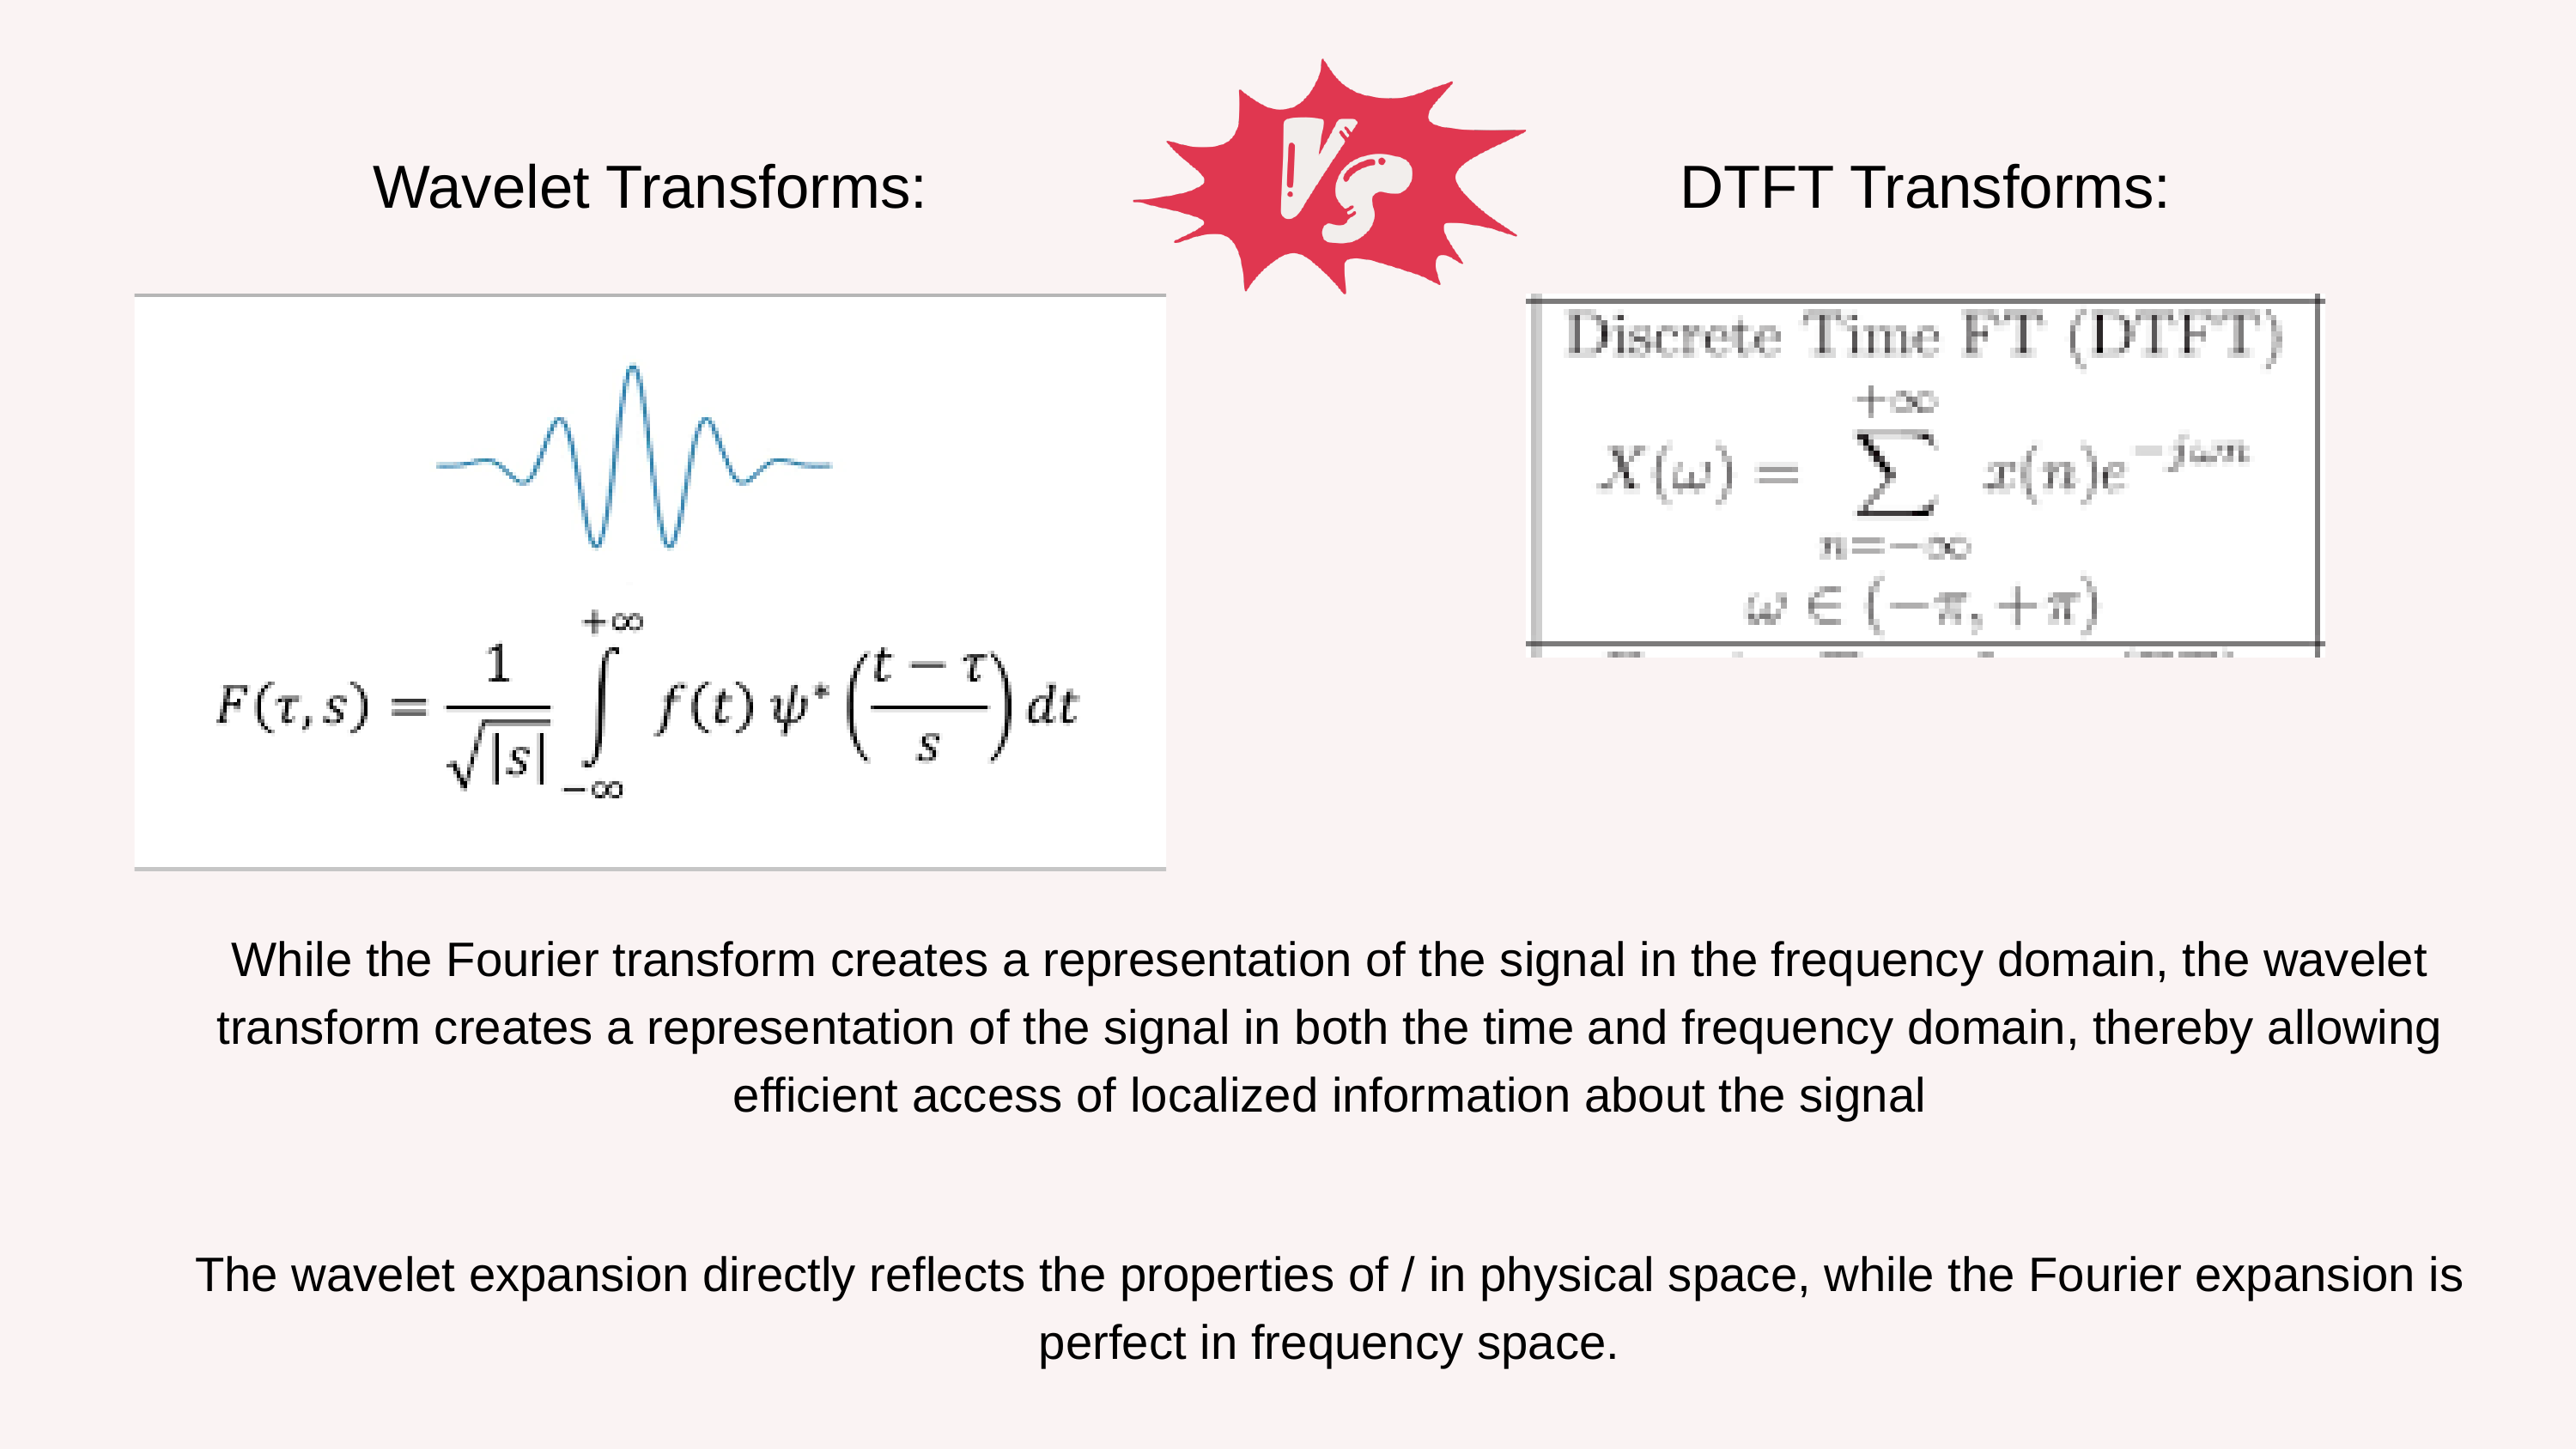

Wavelet Transforms:
DTFT Transforms:

While the Fourier transform creates a representation of the signal in the frequency domain, the wavelet transform creates a representation of the signal in both the time and frequency domain, thereby allowing efficient access of localized information about the signal
The wavelet expansion directly reflects the properties of / in physical space, while the Fourier expansion is perfect in frequency space.